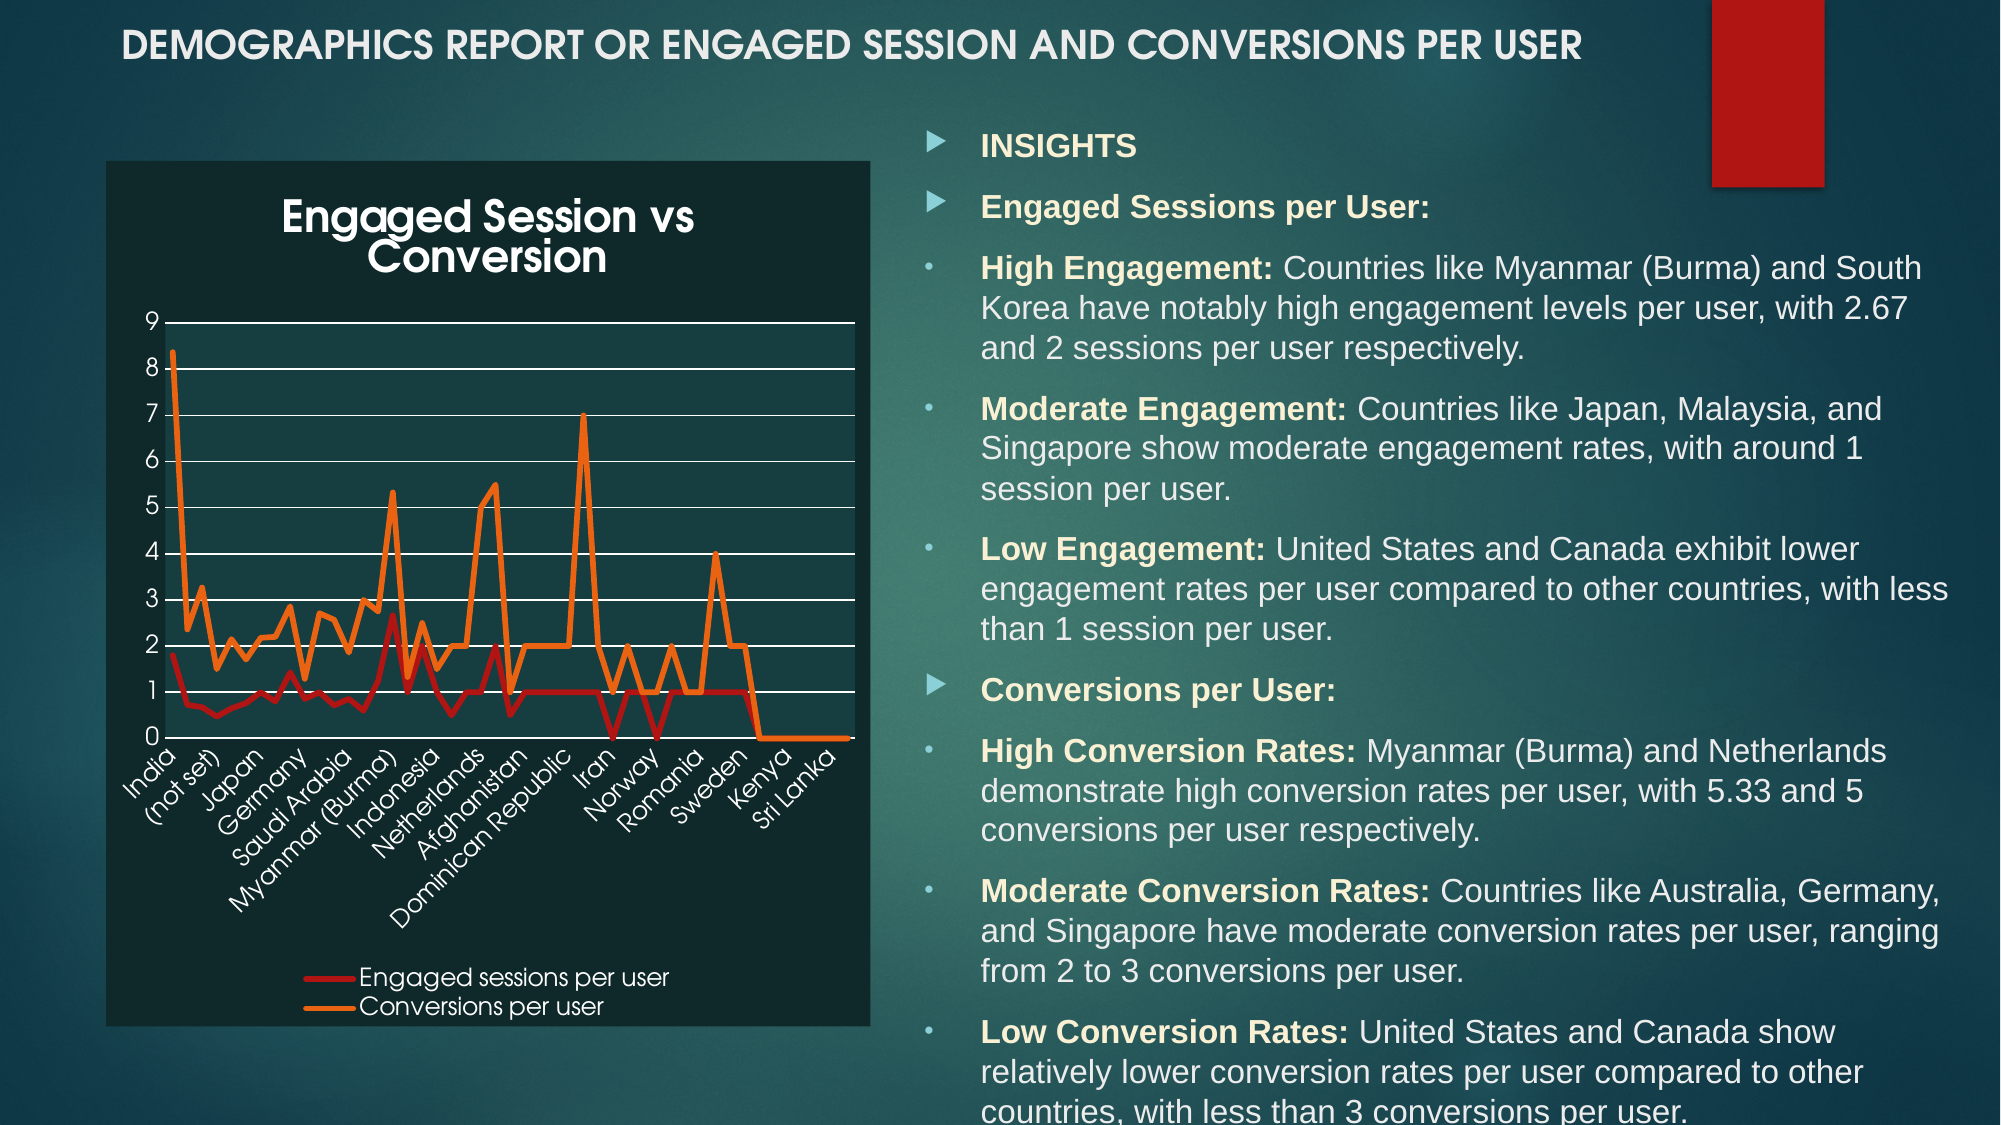

# DEMOGRAPHICS REPORT OR ENGAGED SESSION AND CONVERSIONS PER USER
INSIGHTS
Engaged Sessions per User:
High Engagement: Countries like Myanmar (Burma) and South Korea have notably high engagement levels per user, with 2.67 and 2 sessions per user respectively.
Moderate Engagement: Countries like Japan, Malaysia, and Singapore show moderate engagement rates, with around 1 session per user.
Low Engagement: United States and Canada exhibit lower engagement rates per user compared to other countries, with less than 1 session per user.
Conversions per User:
High Conversion Rates: Myanmar (Burma) and Netherlands demonstrate high conversion rates per user, with 5.33 and 5 conversions per user respectively.
Moderate Conversion Rates: Countries like Australia, Germany, and Singapore have moderate conversion rates per user, ranging from 2 to 3 conversions per user.
Low Conversion Rates: United States and Canada show relatively lower conversion rates per user compared to other countries, with less than 3 conversions per user.

### Chart: Engaged Session vs Conversion

| Category | Engaged sessions per user | Conversions per user |
|---|---|---|
| India | 1.801555 | 8.37 |
| United States | 0.724265 | 2.36 |
| Canada | 0.675676 | 3.27 |
| (not set) | 0.472222 | 1.5 |
| United Kingdom | 0.65 | 2.15 |
| Singapore | 0.764706 | 1.71 |
| Japan | 1.0 | 2.18 |
| Australia | 0.8 | 2.2 |
| Bangladesh | 1.428571 | 2.86 |
| Germany | 0.857143 | 1.29 |
| Malaysia | 1.0 | 2.71 |
| Nepal | 0.714286 | 2.57 |
| Saudi Arabia | 0.857143 | 1.86 |
| United Arab Emirates | 0.6 | 3.0 |
| Kuwait | 1.25 | 2.75 |
| Myanmar (Burma) | 2.666667 | 5.33 |
| Qatar | 1.0 | 1.33 |
| China | 2.0 | 2.5 |
| Indonesia | 1.0 | 1.5 |
| Ireland | 0.5 | 2.0 |
| Italy | 1.0 | 2.0 |
| Netherlands | 1.0 | 5.0 |
| South Korea | 2.0 | 5.5 |
| Switzerland | 0.5 | 1.0 |
| Afghanistan | 1.0 | 2.0 |
| Argentina | 1.0 | 2.0 |
| Bahamas | 1.0 | 2.0 |
| Dominican Republic | 1.0 | 2.0 |
| France | 1.0 | 7.0 |
| Guernsey | 1.0 | 2.0 |
| Iran | 0.0 | 1.0 |
| Kyrgyzstan | 1.0 | 2.0 |
| Latvia | 1.0 | 1.0 |
| Norway | 0.0 | 1.0 |
| Oman | 1.0 | 2.0 |
| Panama | 1.0 | 1.0 |
| Romania | 1.0 | 1.0 |
| Russia | 1.0 | 4.0 |
| Serbia | 1.0 | 2.0 |
| Sweden | 1.0 | 2.0 |
| Czechia | 0.0 | 0.0 |
| Hungary | 0.0 | 0.0 |
| Kenya | 0.0 | 0.0 |
| Maldives | 0.0 | 0.0 |
| Pakistan | 0.0 | 0.0 |
| Sri Lanka | 0.0 | 0.0 |
| Ukraine | 0.0 | 0.0 |